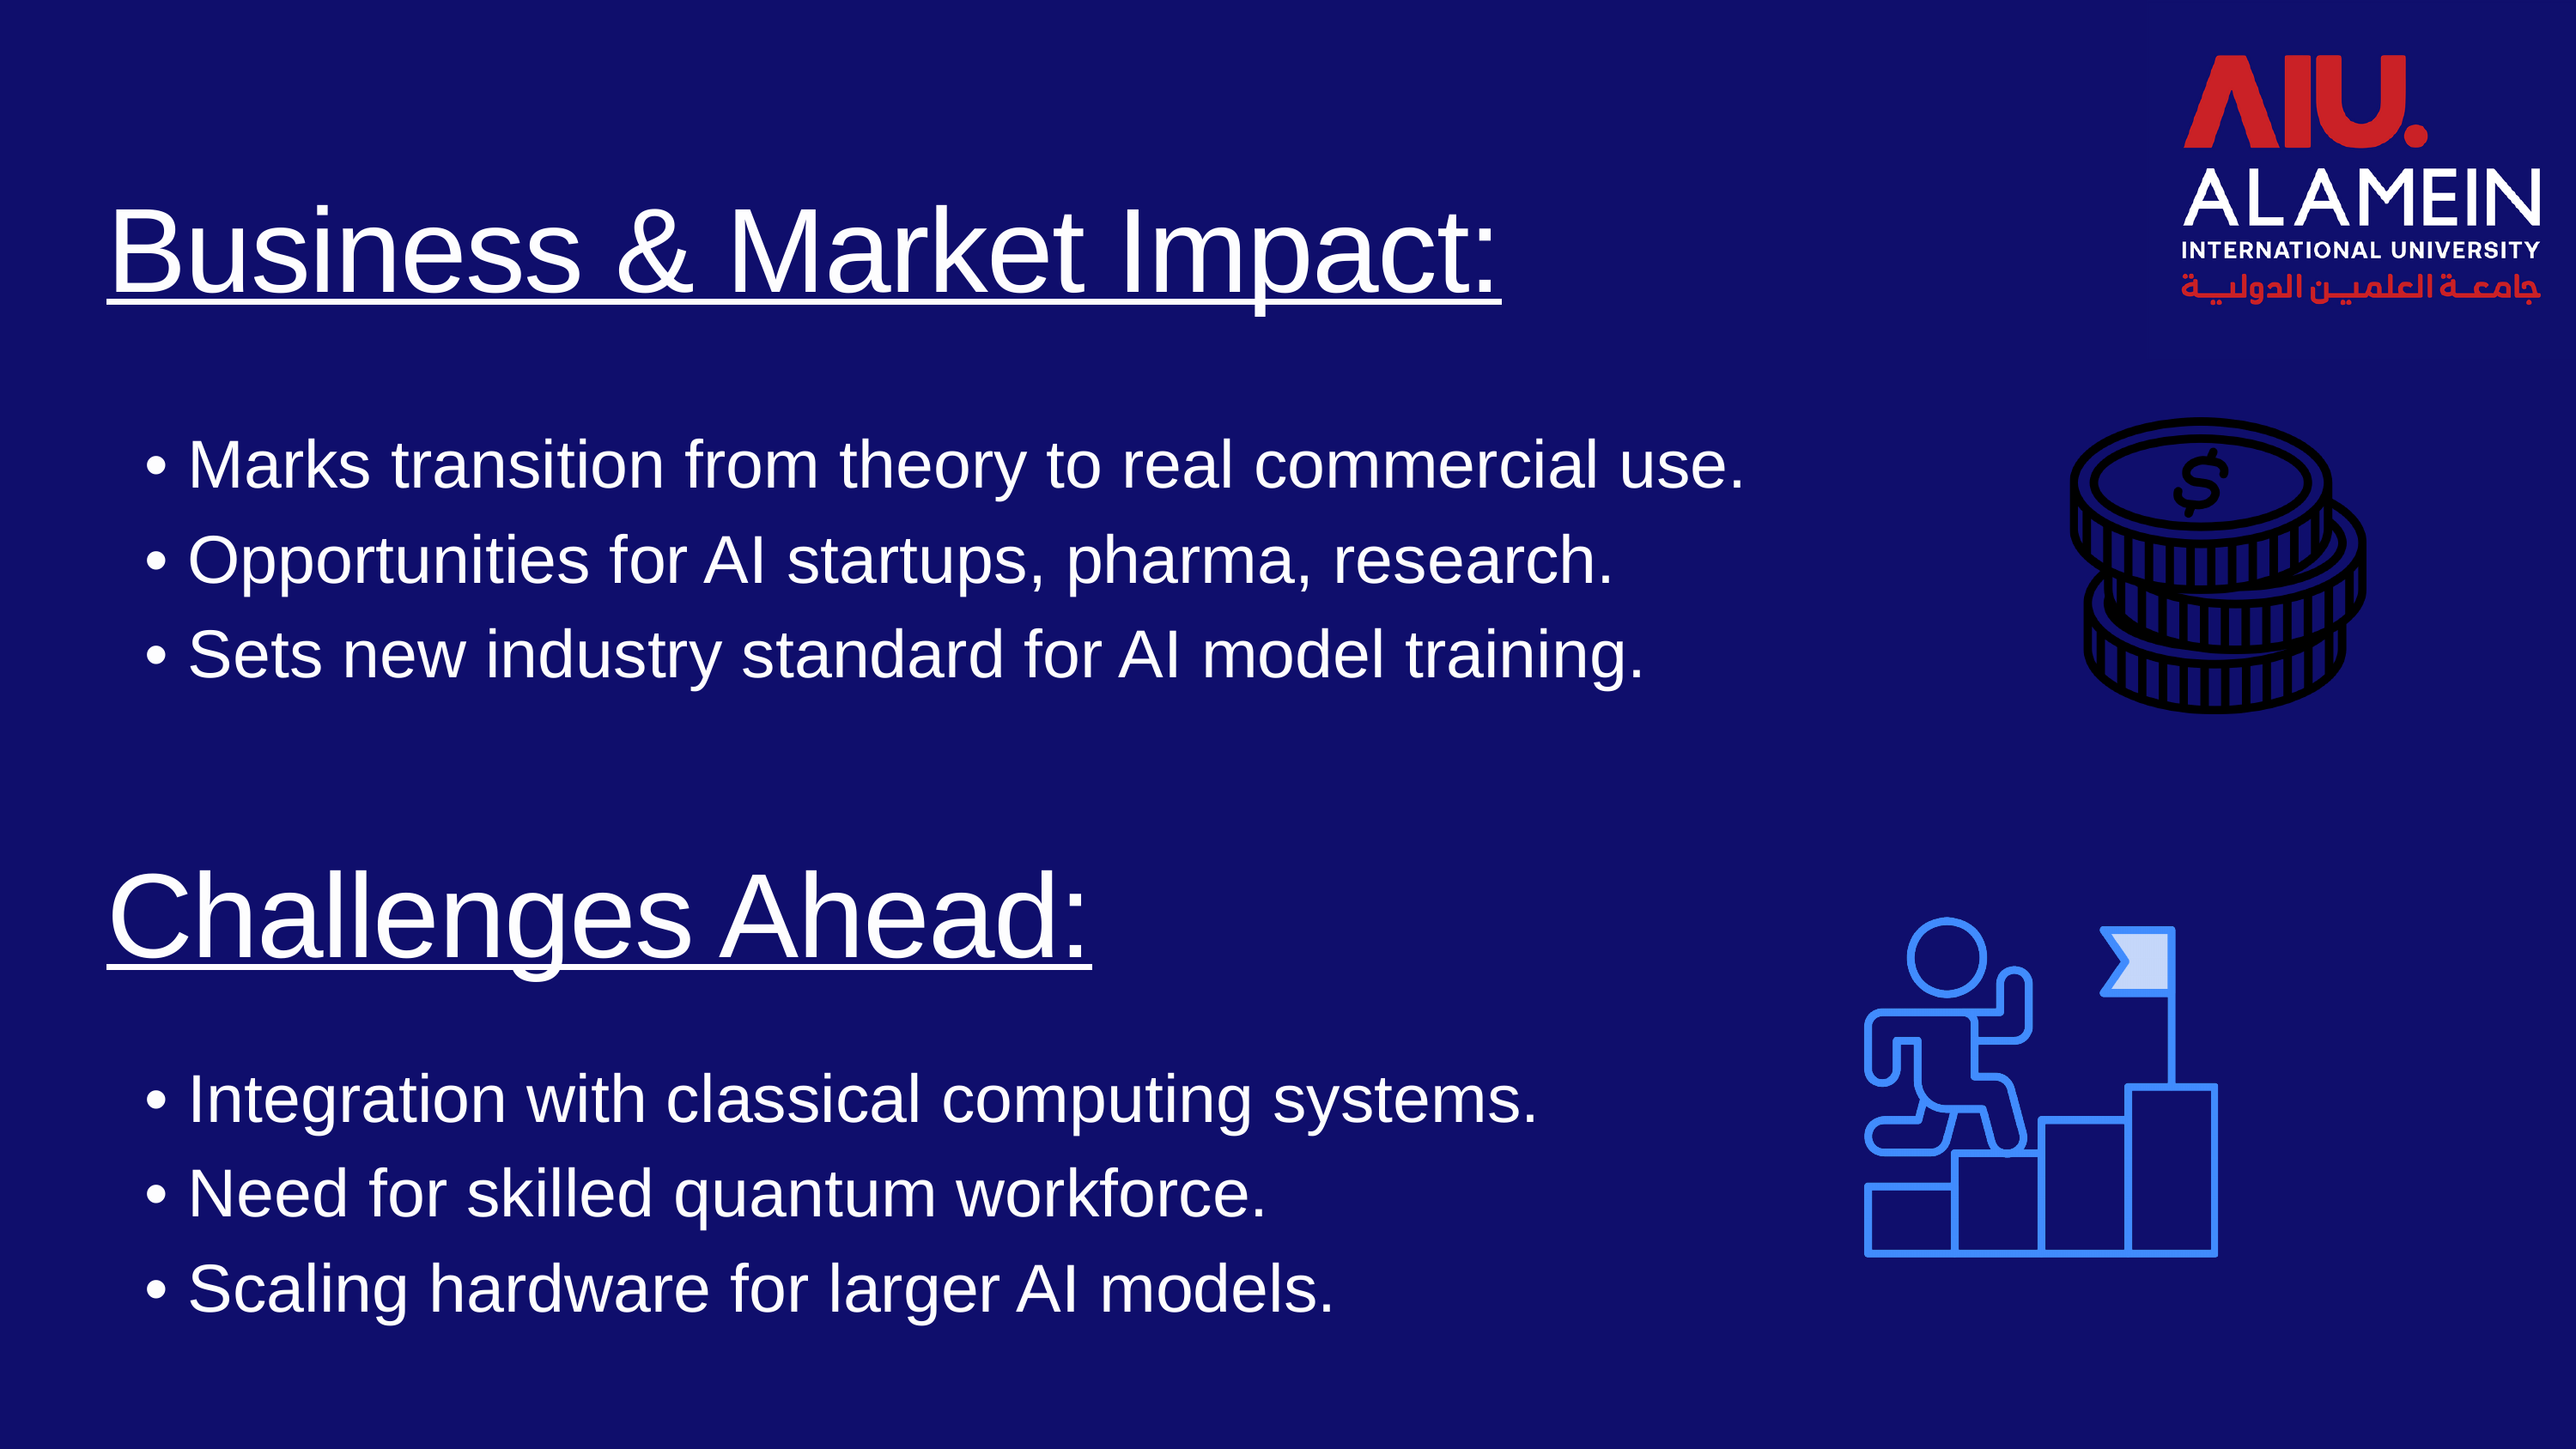

Business & Market Impact:
• Marks transition from theory to real commercial use.
• Opportunities for AI startups, pharma, research.
• Sets new industry standard for AI model training.

Challenges Ahead:

• Integration with classical computing systems.
• Need for skilled quantum workforce.
• Scaling hardware for larger AI models.